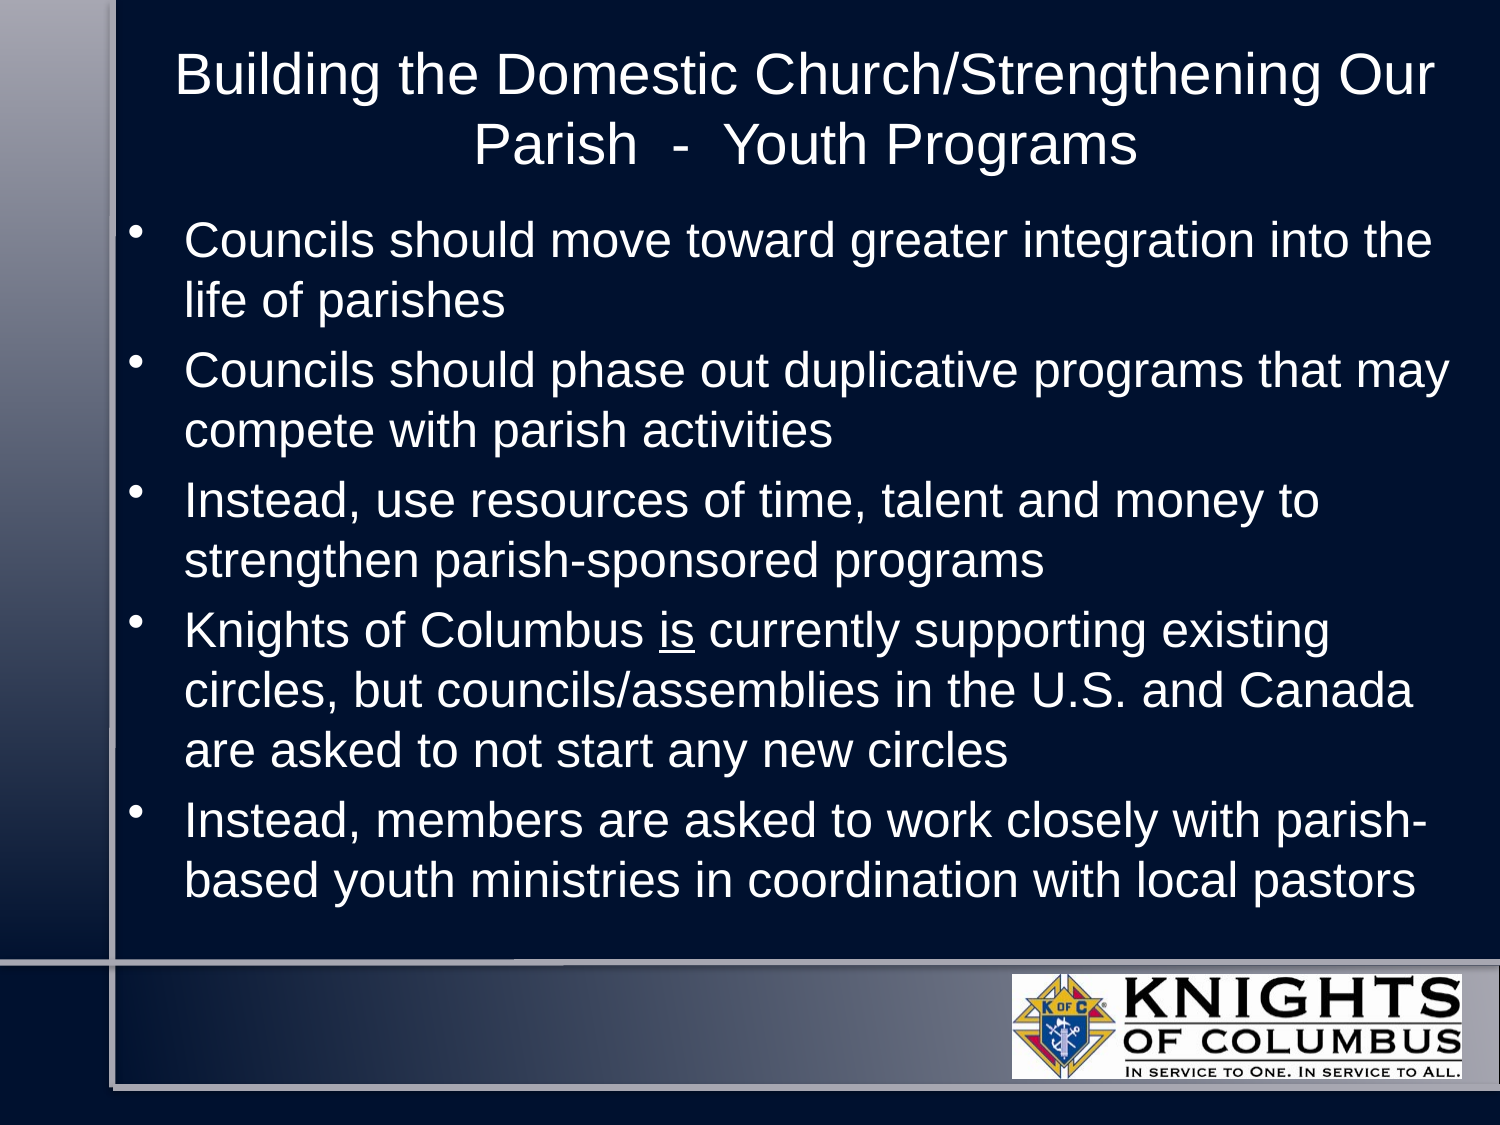

# Building the Domestic Church/Strengthening Our Parish  -  Youth Programs
Councils should move toward greater integration into the life of parishes
Councils should phase out duplicative programs that may compete with parish activities
Instead, use resources of time, talent and money to strengthen parish-sponsored programs
Knights of Columbus is currently supporting existing circles, but councils/assemblies in the U.S. and Canada are asked to not start any new circles
Instead, members are asked to work closely with parish-based youth ministries in coordination with local pastors